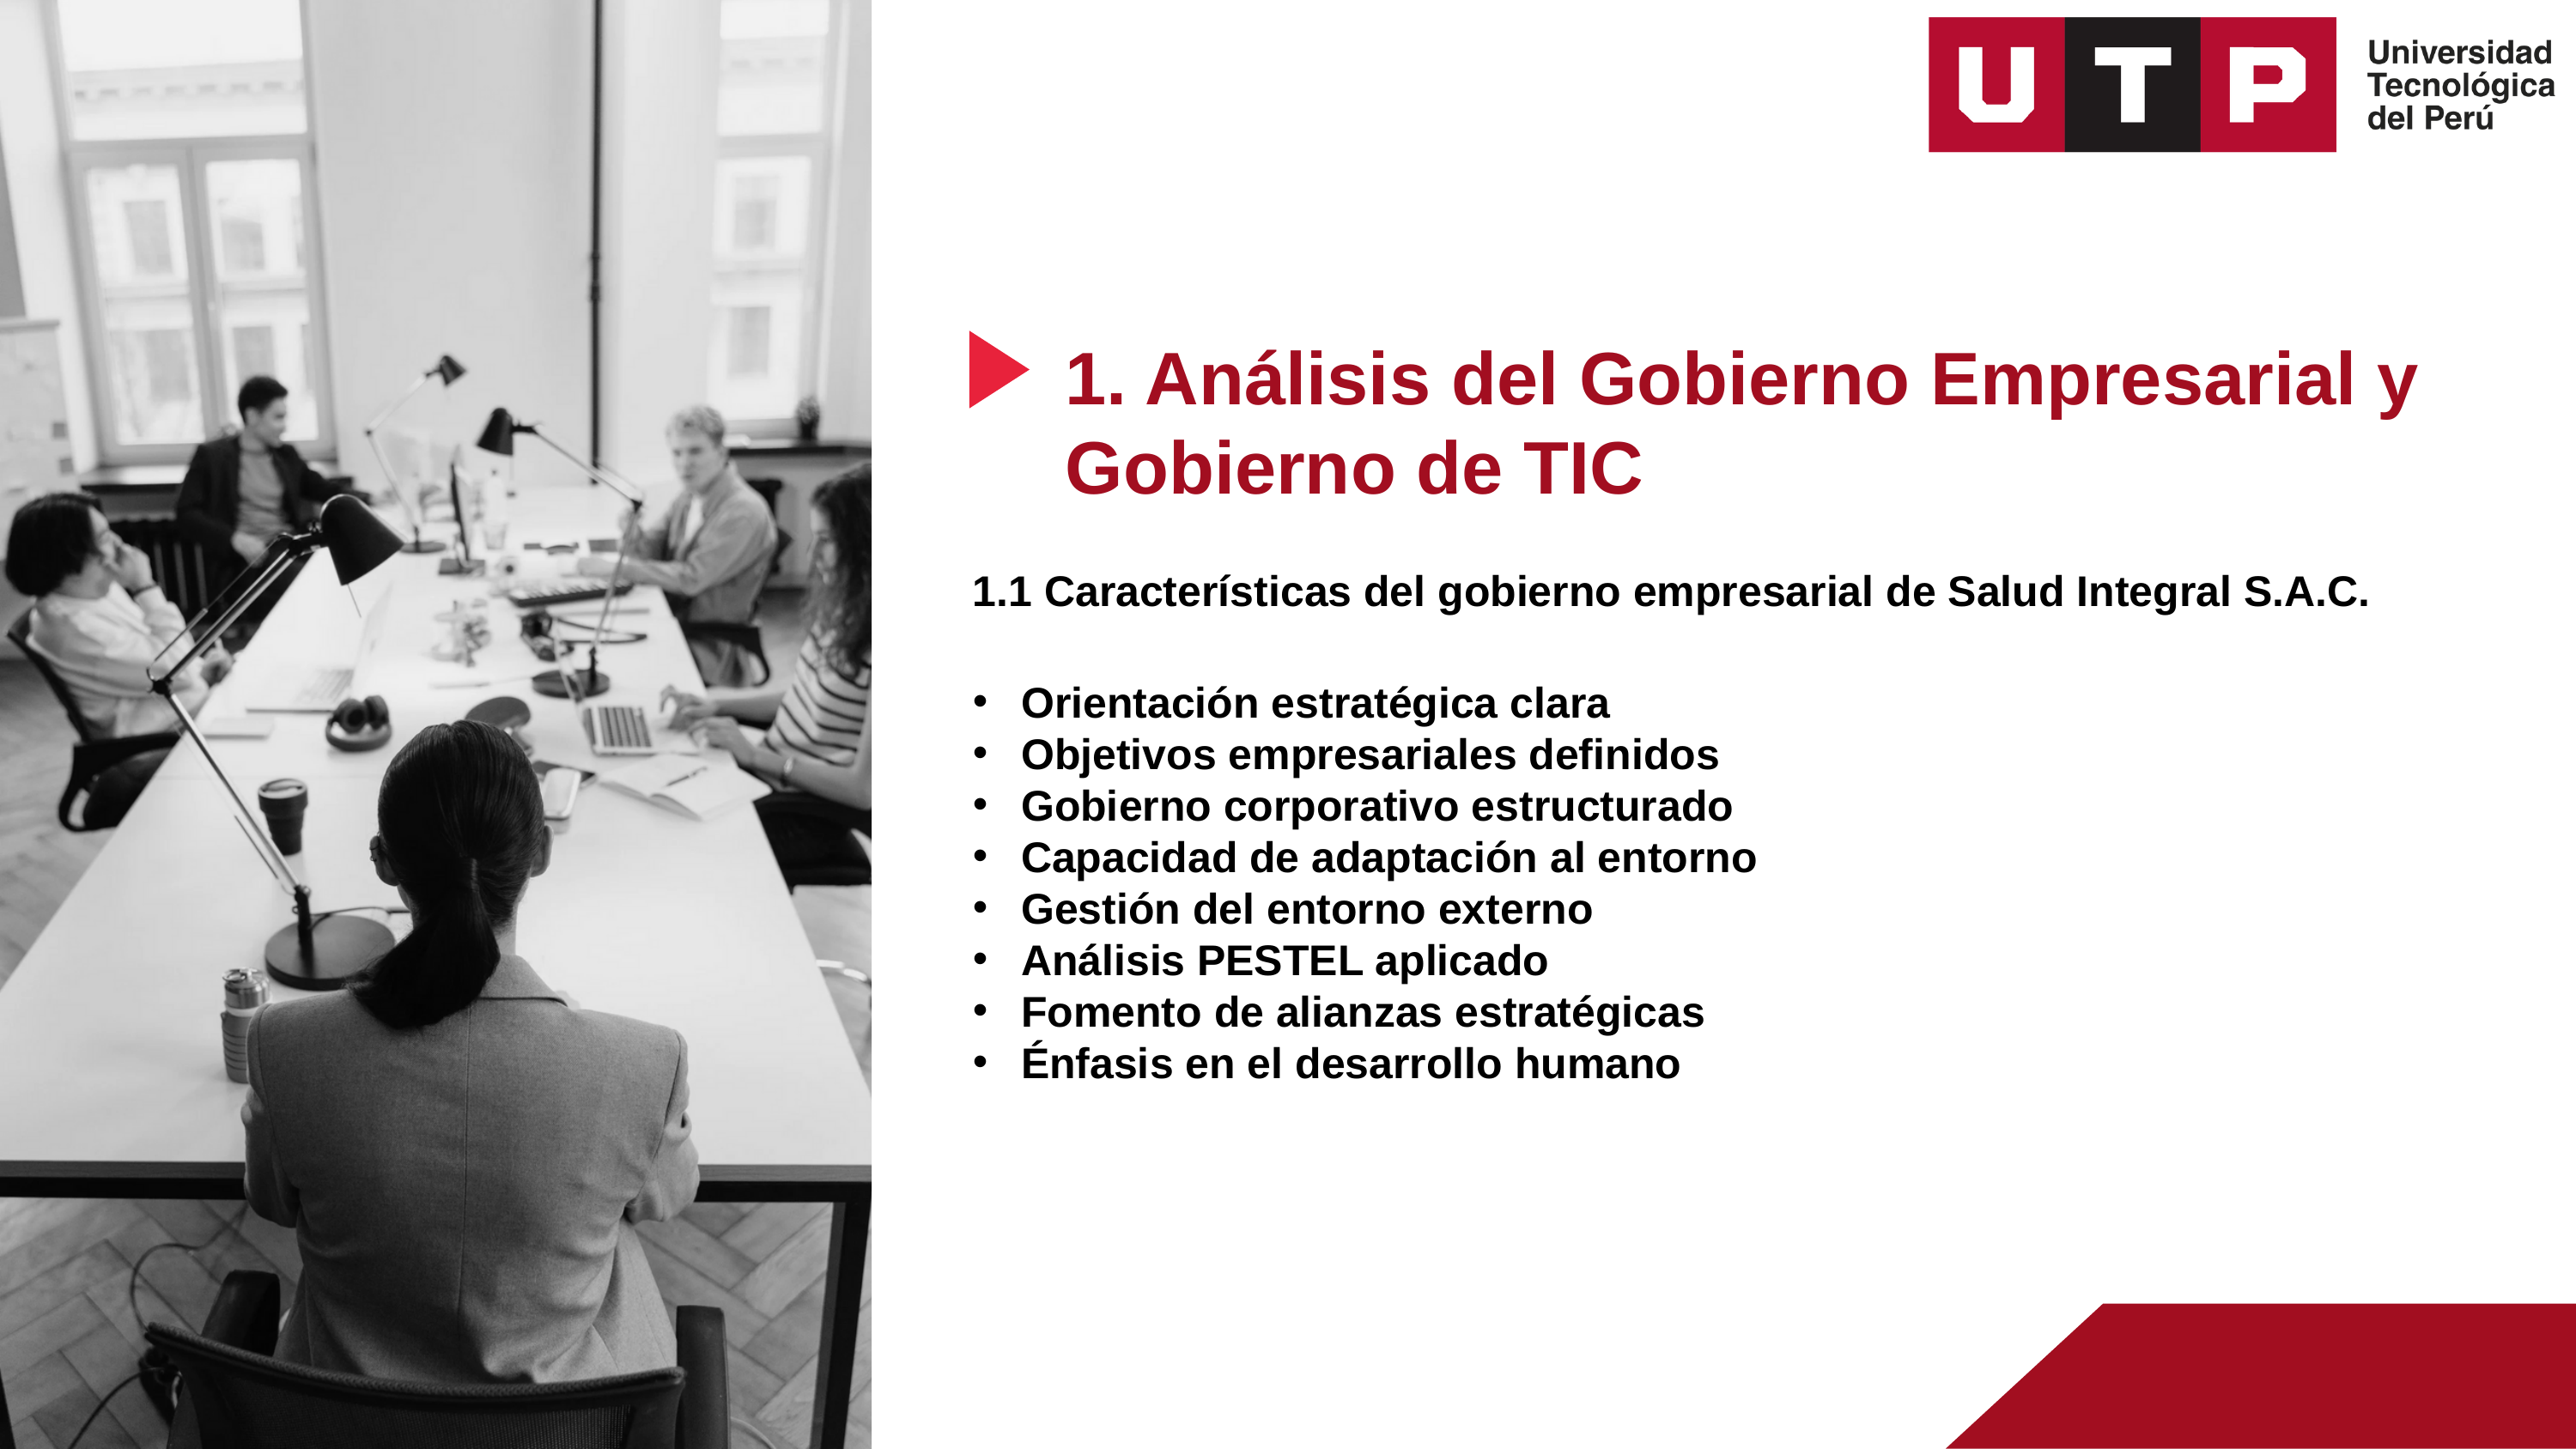

1. Análisis del Gobierno Empresarial y Gobierno de TIC

1.1 Características del gobierno empresarial de Salud Integral S.A.C.

Orientación estratégica clara
Objetivos empresariales definidos
Gobierno corporativo estructurado
Capacidad de adaptación al entorno
Gestión del entorno externo
Análisis PESTEL aplicado
Fomento de alianzas estratégicas
Énfasis en el desarrollo humano